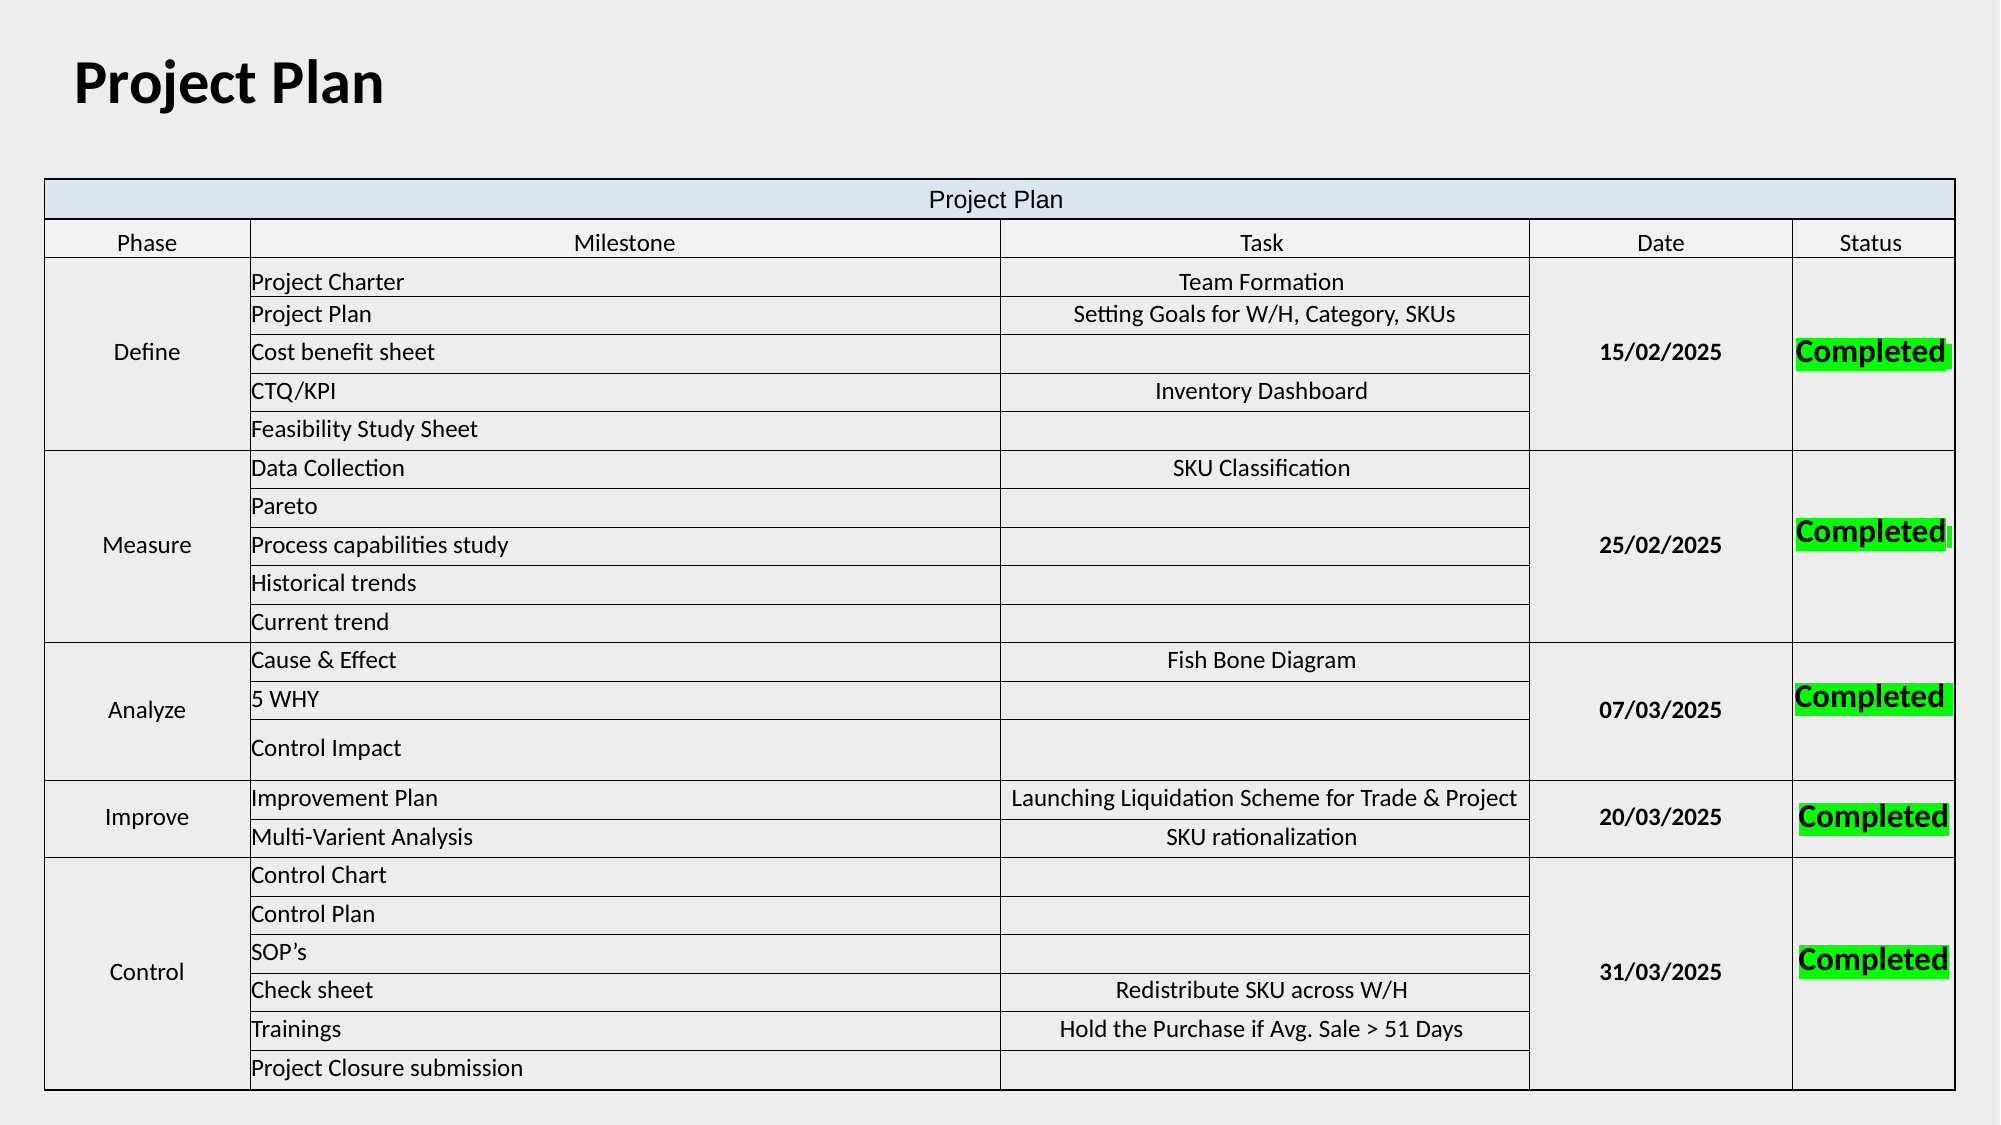

Project Plan
| Project Plan |  |  |  |  |
| --- | --- | --- | --- | --- |
| Phase | Milestone | Task | Date | Status |
| Define | Project Charter | Team Formation | 15/02/2025 | Completed |
|  | Project Plan | Setting Goals for W/H, Category, SKUs |  |  |
|  | Cost benefit sheet |  |  |  |
|  | CTQ/KPI | Inventory Dashboard |  |  |
|  | Feasibility Study Sheet |  |  |  |
| Measure | Data Collection | SKU Classification | 25/02/2025 | Completed |
|  | Pareto |  |  |  |
|  | Process capabilities study |  |  |  |
|  | Historical trends |  |  |  |
|  | Current trend |  |  |  |
| Analyze | Cause & Effect | Fish Bone Diagram | 07/03/2025 | Completed |
|  | 5 WHY |  |  |  |
|  | Control Impact |  |  |  |
| Improve | Improvement Plan | Launching Liquidation Scheme for Trade & Project | 20/03/2025 | Completed |
|  | Multi-Varient Analysis | SKU rationalization |  |  |
| Control | Control Chart |  | 31/03/2025 | Completed |
|  | Control Plan |  |  |  |
|  | SOP’s |  |  |  |
|  | Check sheet | Redistribute SKU across W/H |  |  |
|  | Trainings | Hold the Purchase if Avg. Sale > 51 Days |  |  |
|  | Project Closure submission |  |  |  |